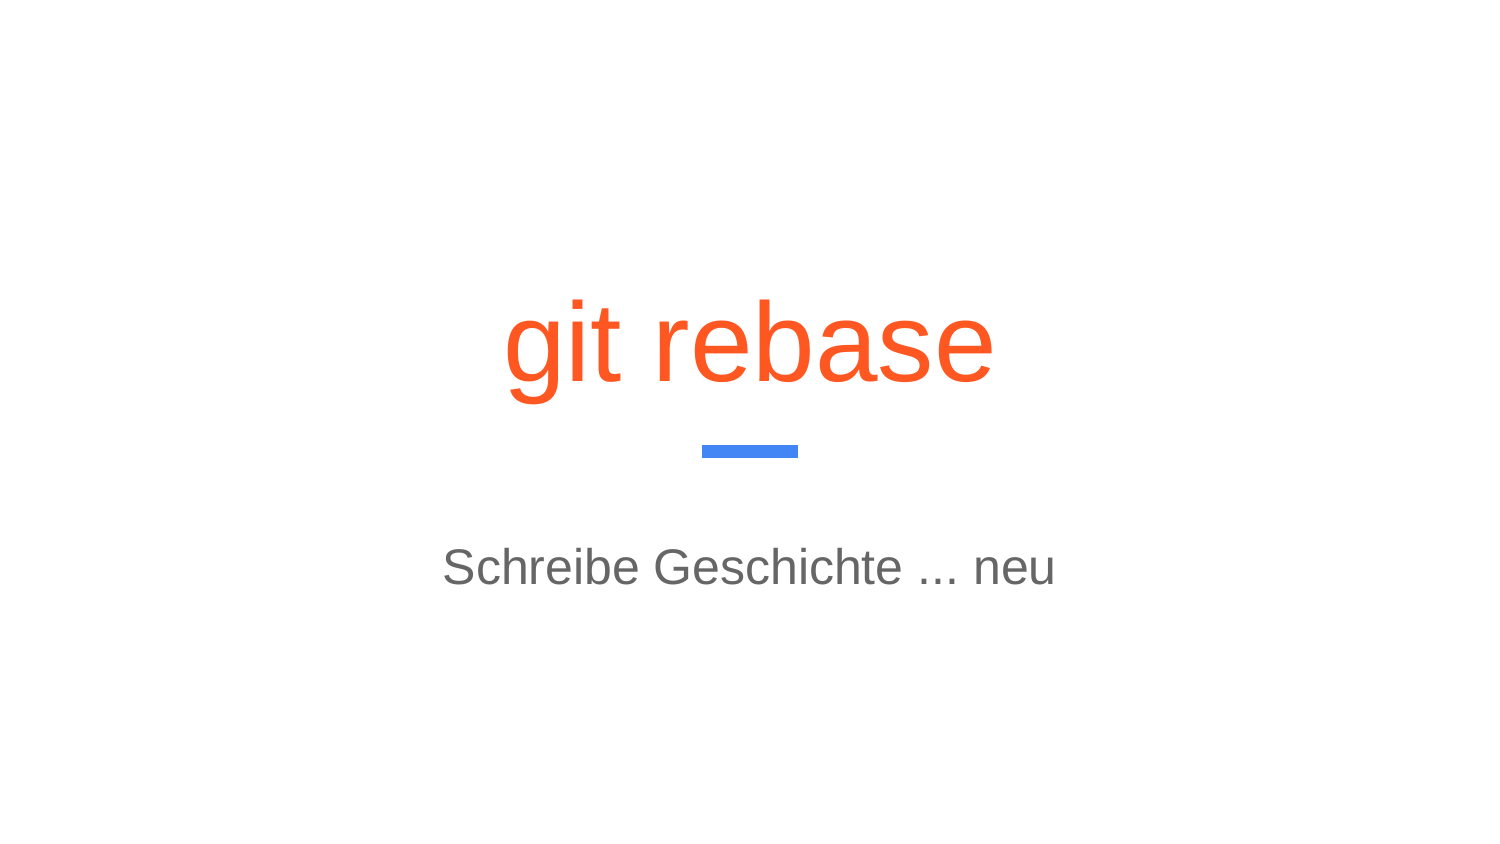

# git rebase
Schreibe Geschichte ... neu